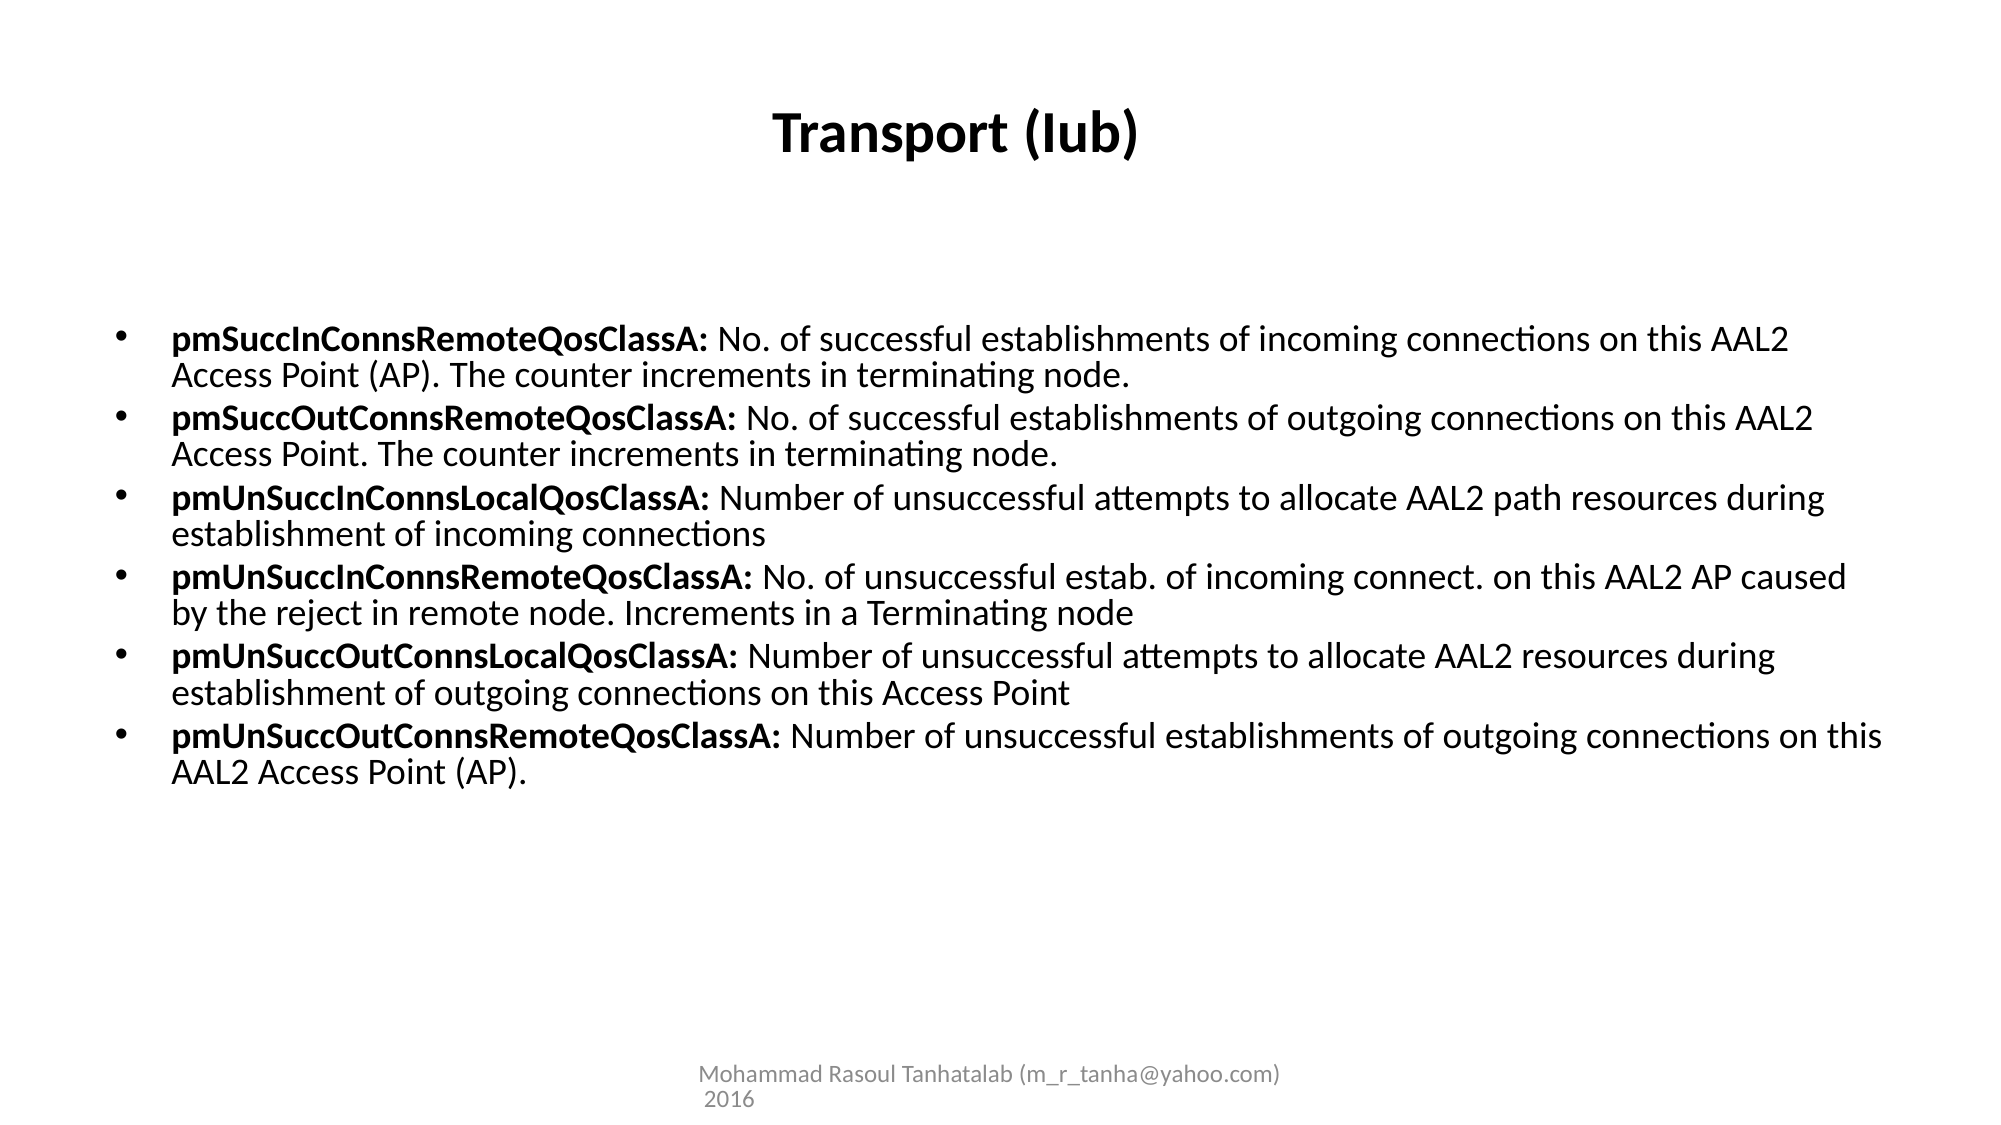

# Transport (Iub)

pmSuccInConnsRemoteQosClassA: No. of successful establishments of incoming connections on this AAL2 Access Point (AP). The counter increments in terminating node.
pmSuccOutConnsRemoteQosClassA: No. of successful establishments of outgoing connections on this AAL2 Access Point. The counter increments in terminating node.
pmUnSuccInConnsLocalQosClassA: Number of unsuccessful attempts to allocate AAL2 path resources during establishment of incoming connections
pmUnSuccInConnsRemoteQosClassA: No. of unsuccessful estab. of incoming connect. on this AAL2 AP caused by the reject in remote node. Increments in a Terminating node
pmUnSuccOutConnsLocalQosClassA: Number of unsuccessful attempts to allocate AAL2 resources during establishment of outgoing connections on this Access Point
pmUnSuccOutConnsRemoteQosClassA: Number of unsuccessful establishments of outgoing connections on this AAL2 Access Point (AP).
Mohammad Rasoul Tanhatalab (m_r_tanha@yahoo.com)    2016